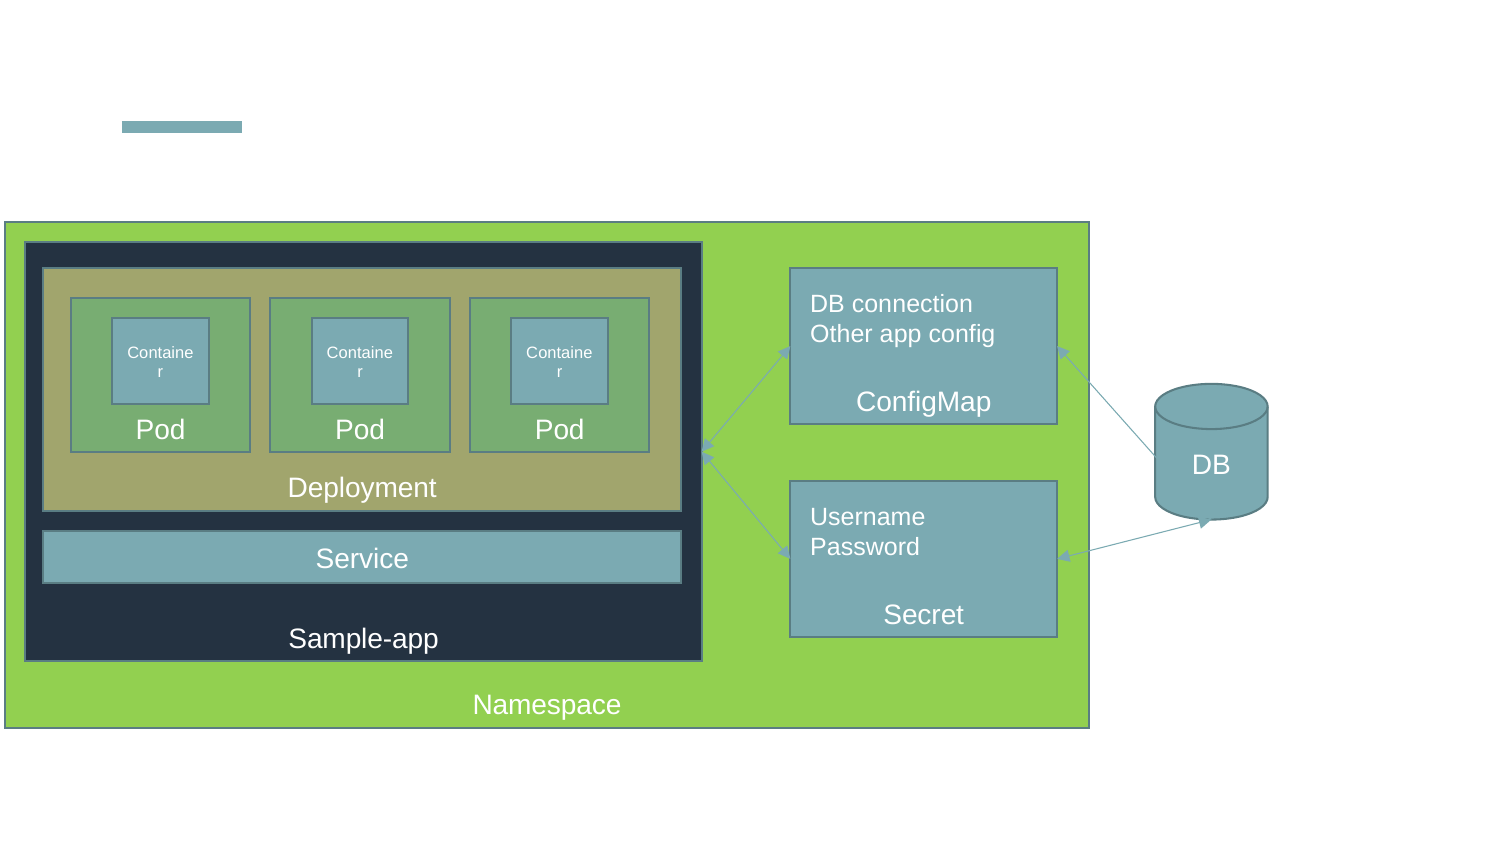

Namespace
Sample-app
Deployment
ConfigMap
DB connection
Other app config
Pod
Pod
Pod
Container
Container
Container
DB
Secret
Username
Password
Service